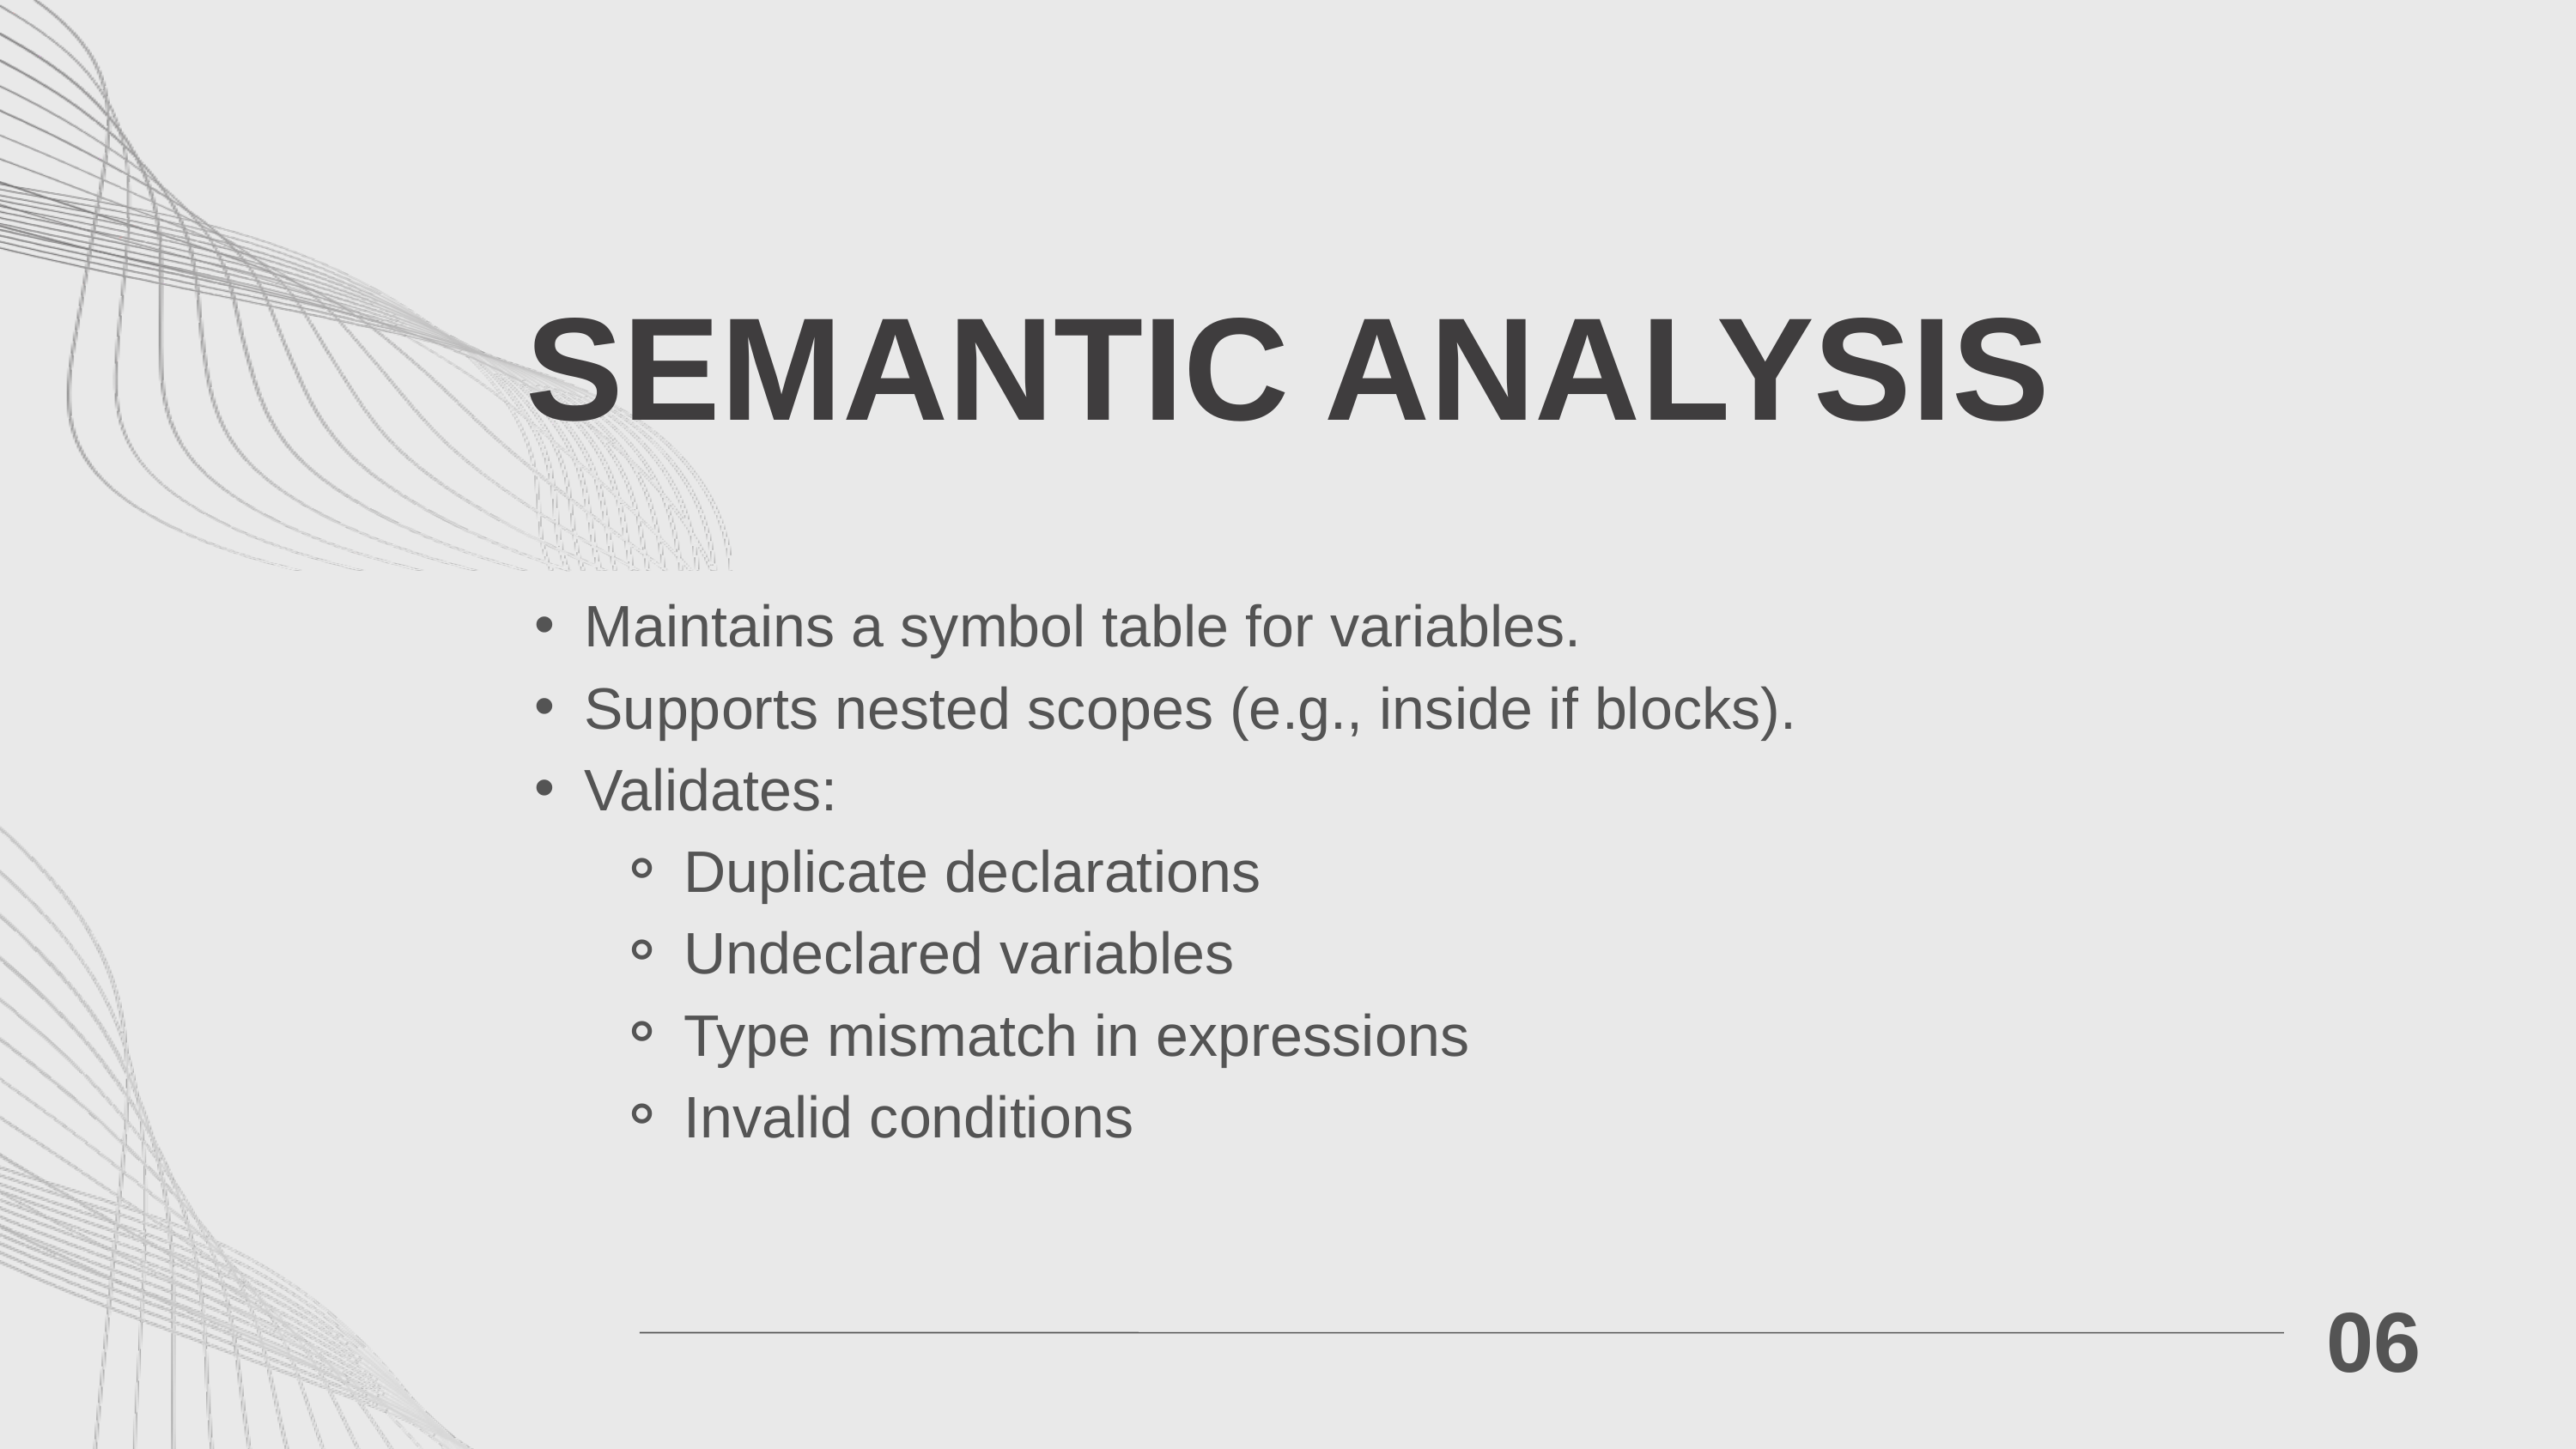

SEMANTIC ANALYSIS
Maintains a symbol table for variables.
Supports nested scopes (e.g., inside if blocks).
Validates:
Duplicate declarations
Undeclared variables
Type mismatch in expressions
Invalid conditions

06